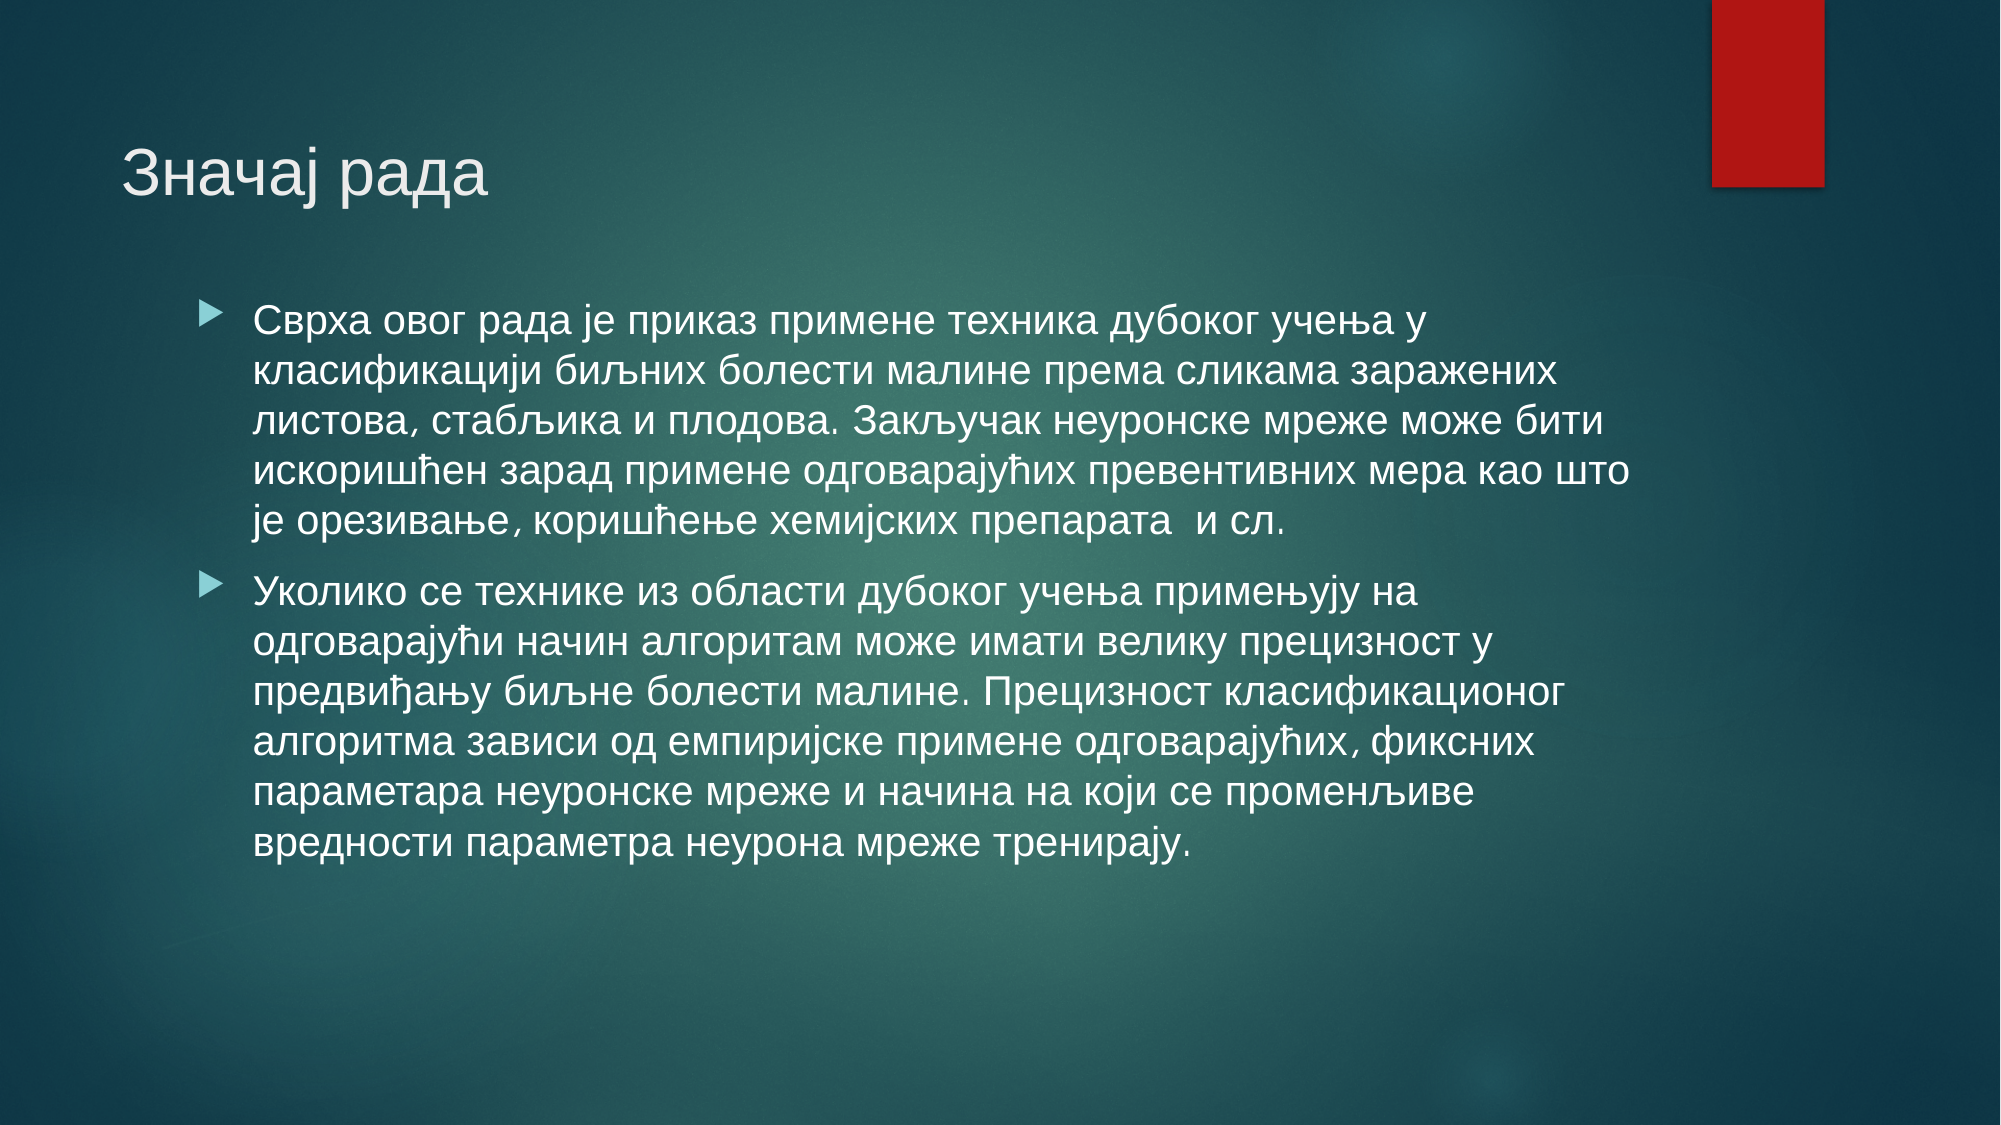

# Значај рада
Сврха овог рада је приказ примене техника дубоког учења у класификацији биљних болести малине према сликама заражених листова, стабљика и плодова. Закључак неуронске мреже може бити искоришћен зарад примене одговарајућих превентивних мера као што је орезивање, коришћење хемијских препарата  и сл.
Уколико се технике из области дубоког учења примењују на одговарајући начин алгоритам може имати велику прецизност у предвиђању биљне болести малине. Прецизност класификационог алгоритма зависи од емпиријске примене одговарајућих, фиксних параметара неуронске мреже и начина на који се променљиве вредности параметра неурона мреже тренирају.